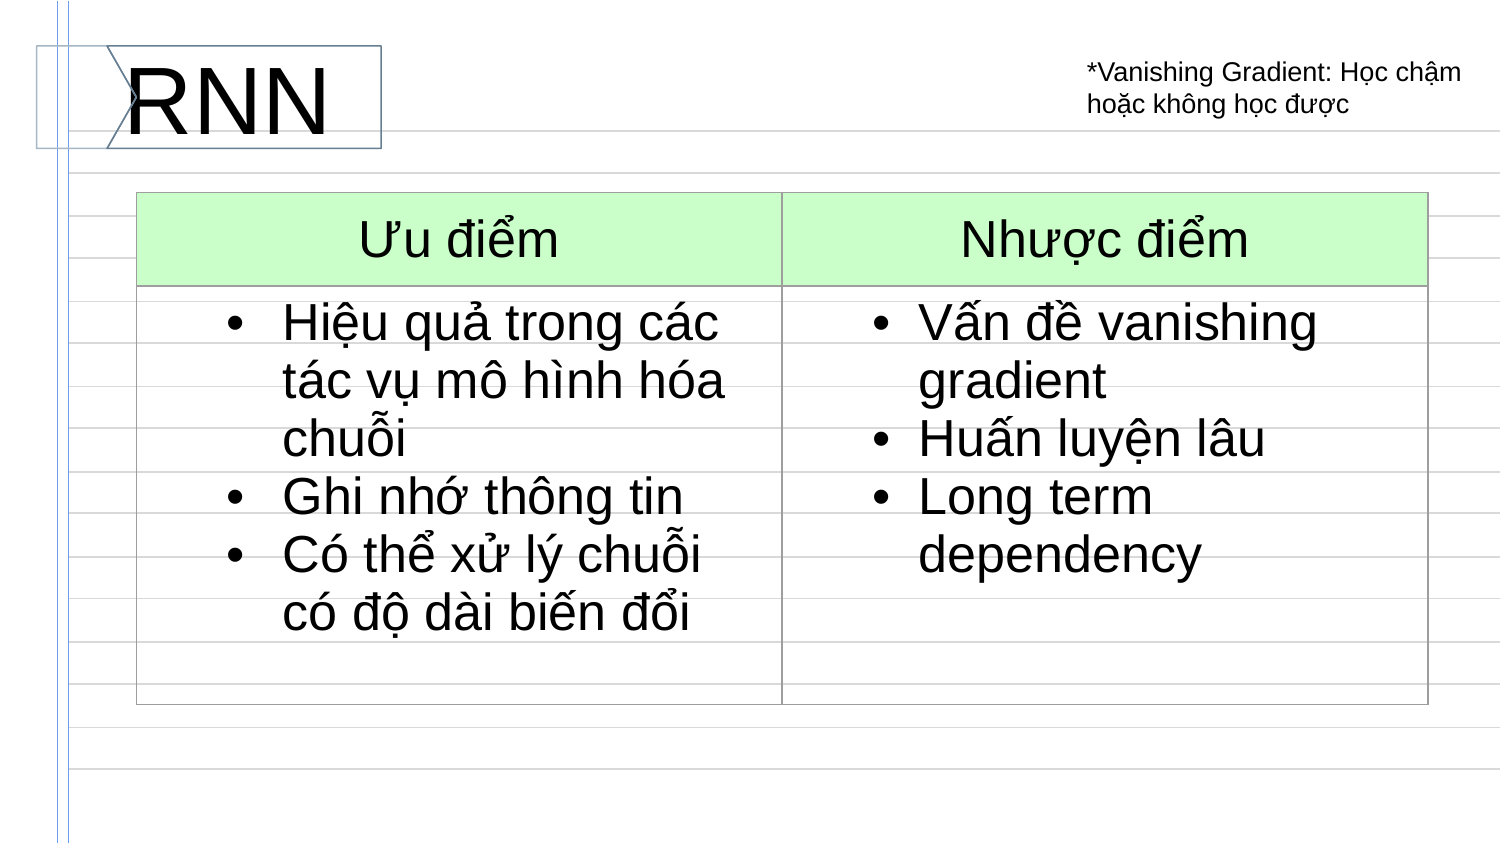

RNN
*Vanishing Gradient: Học chậm hoặc không học được

| Ưu điểm | Nhược điểm |
| --- | --- |
| Hiệu quả trong các tác vụ mô hình hóa chuỗi Ghi nhớ thông tin Có thể xử lý chuỗi có độ dài biến đổi | Vấn đề vanishing gradient Huấn luyện lâu Long term dependency |